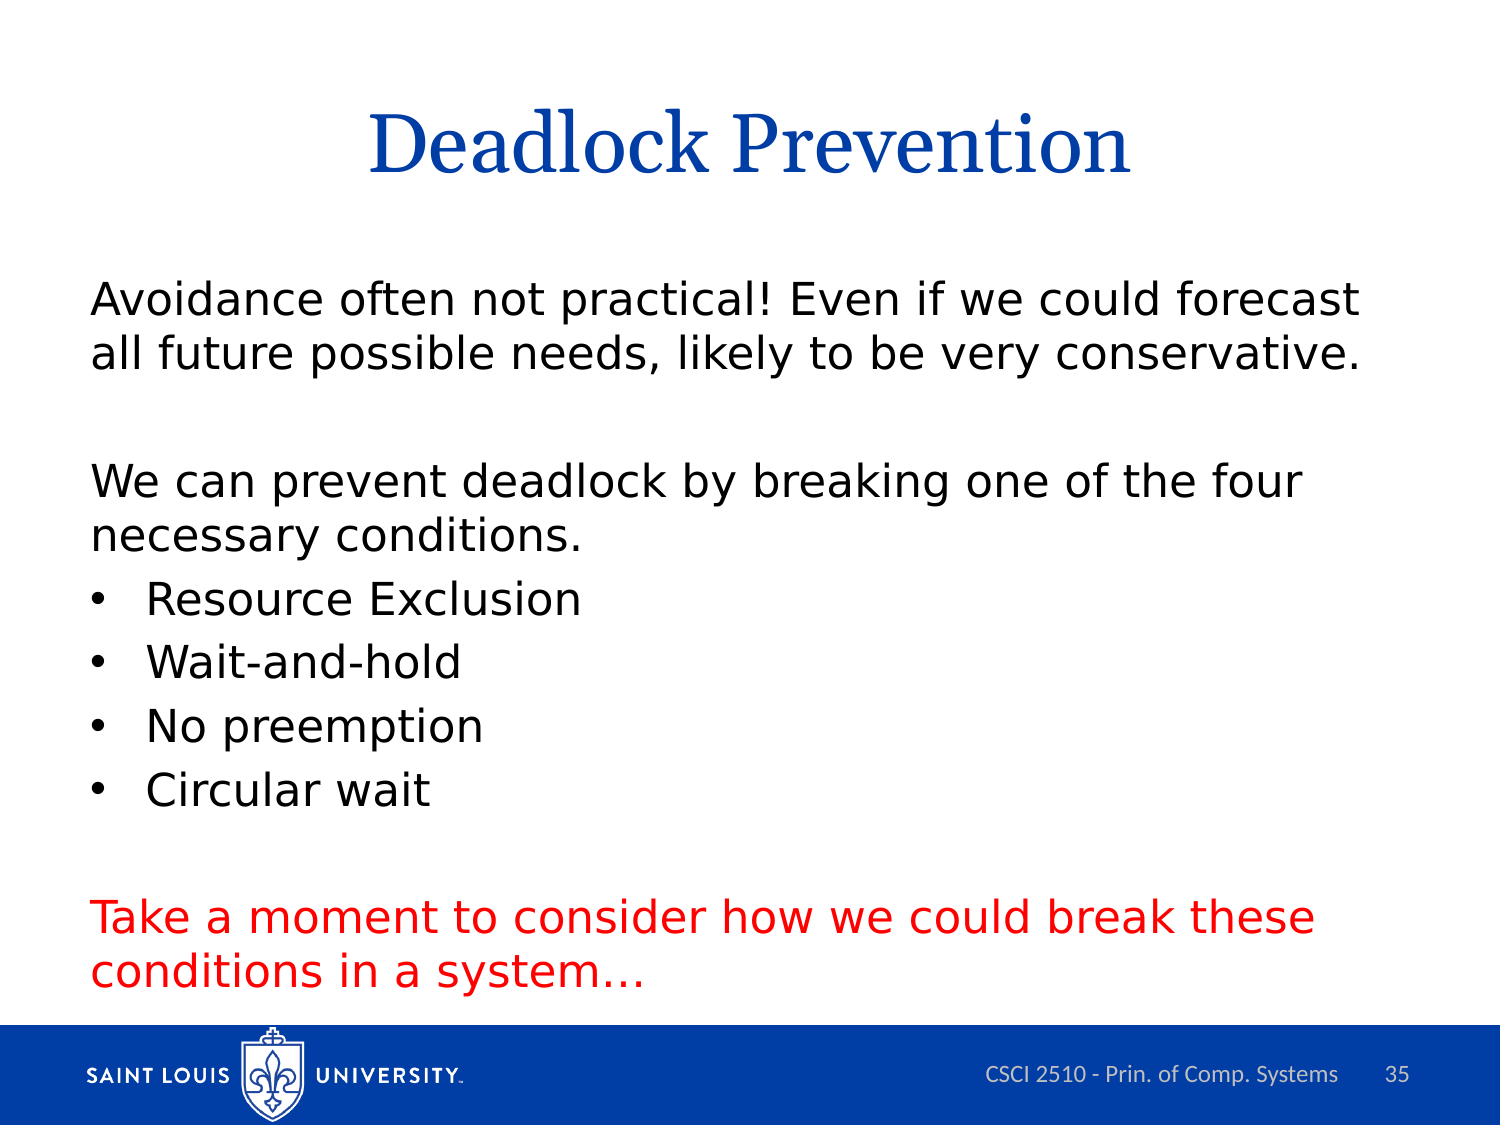

# Deadlock Prevention
Avoidance often not practical! Even if we could forecast all future possible needs, likely to be very conservative.

We can prevent deadlock by breaking one of the four necessary conditions.
Resource Exclusion
Wait-and-hold
No preemption
Circular wait

Take a moment to consider how we could break these conditions in a system…

CSCI 2510 - Prin. of Comp. Systems
35